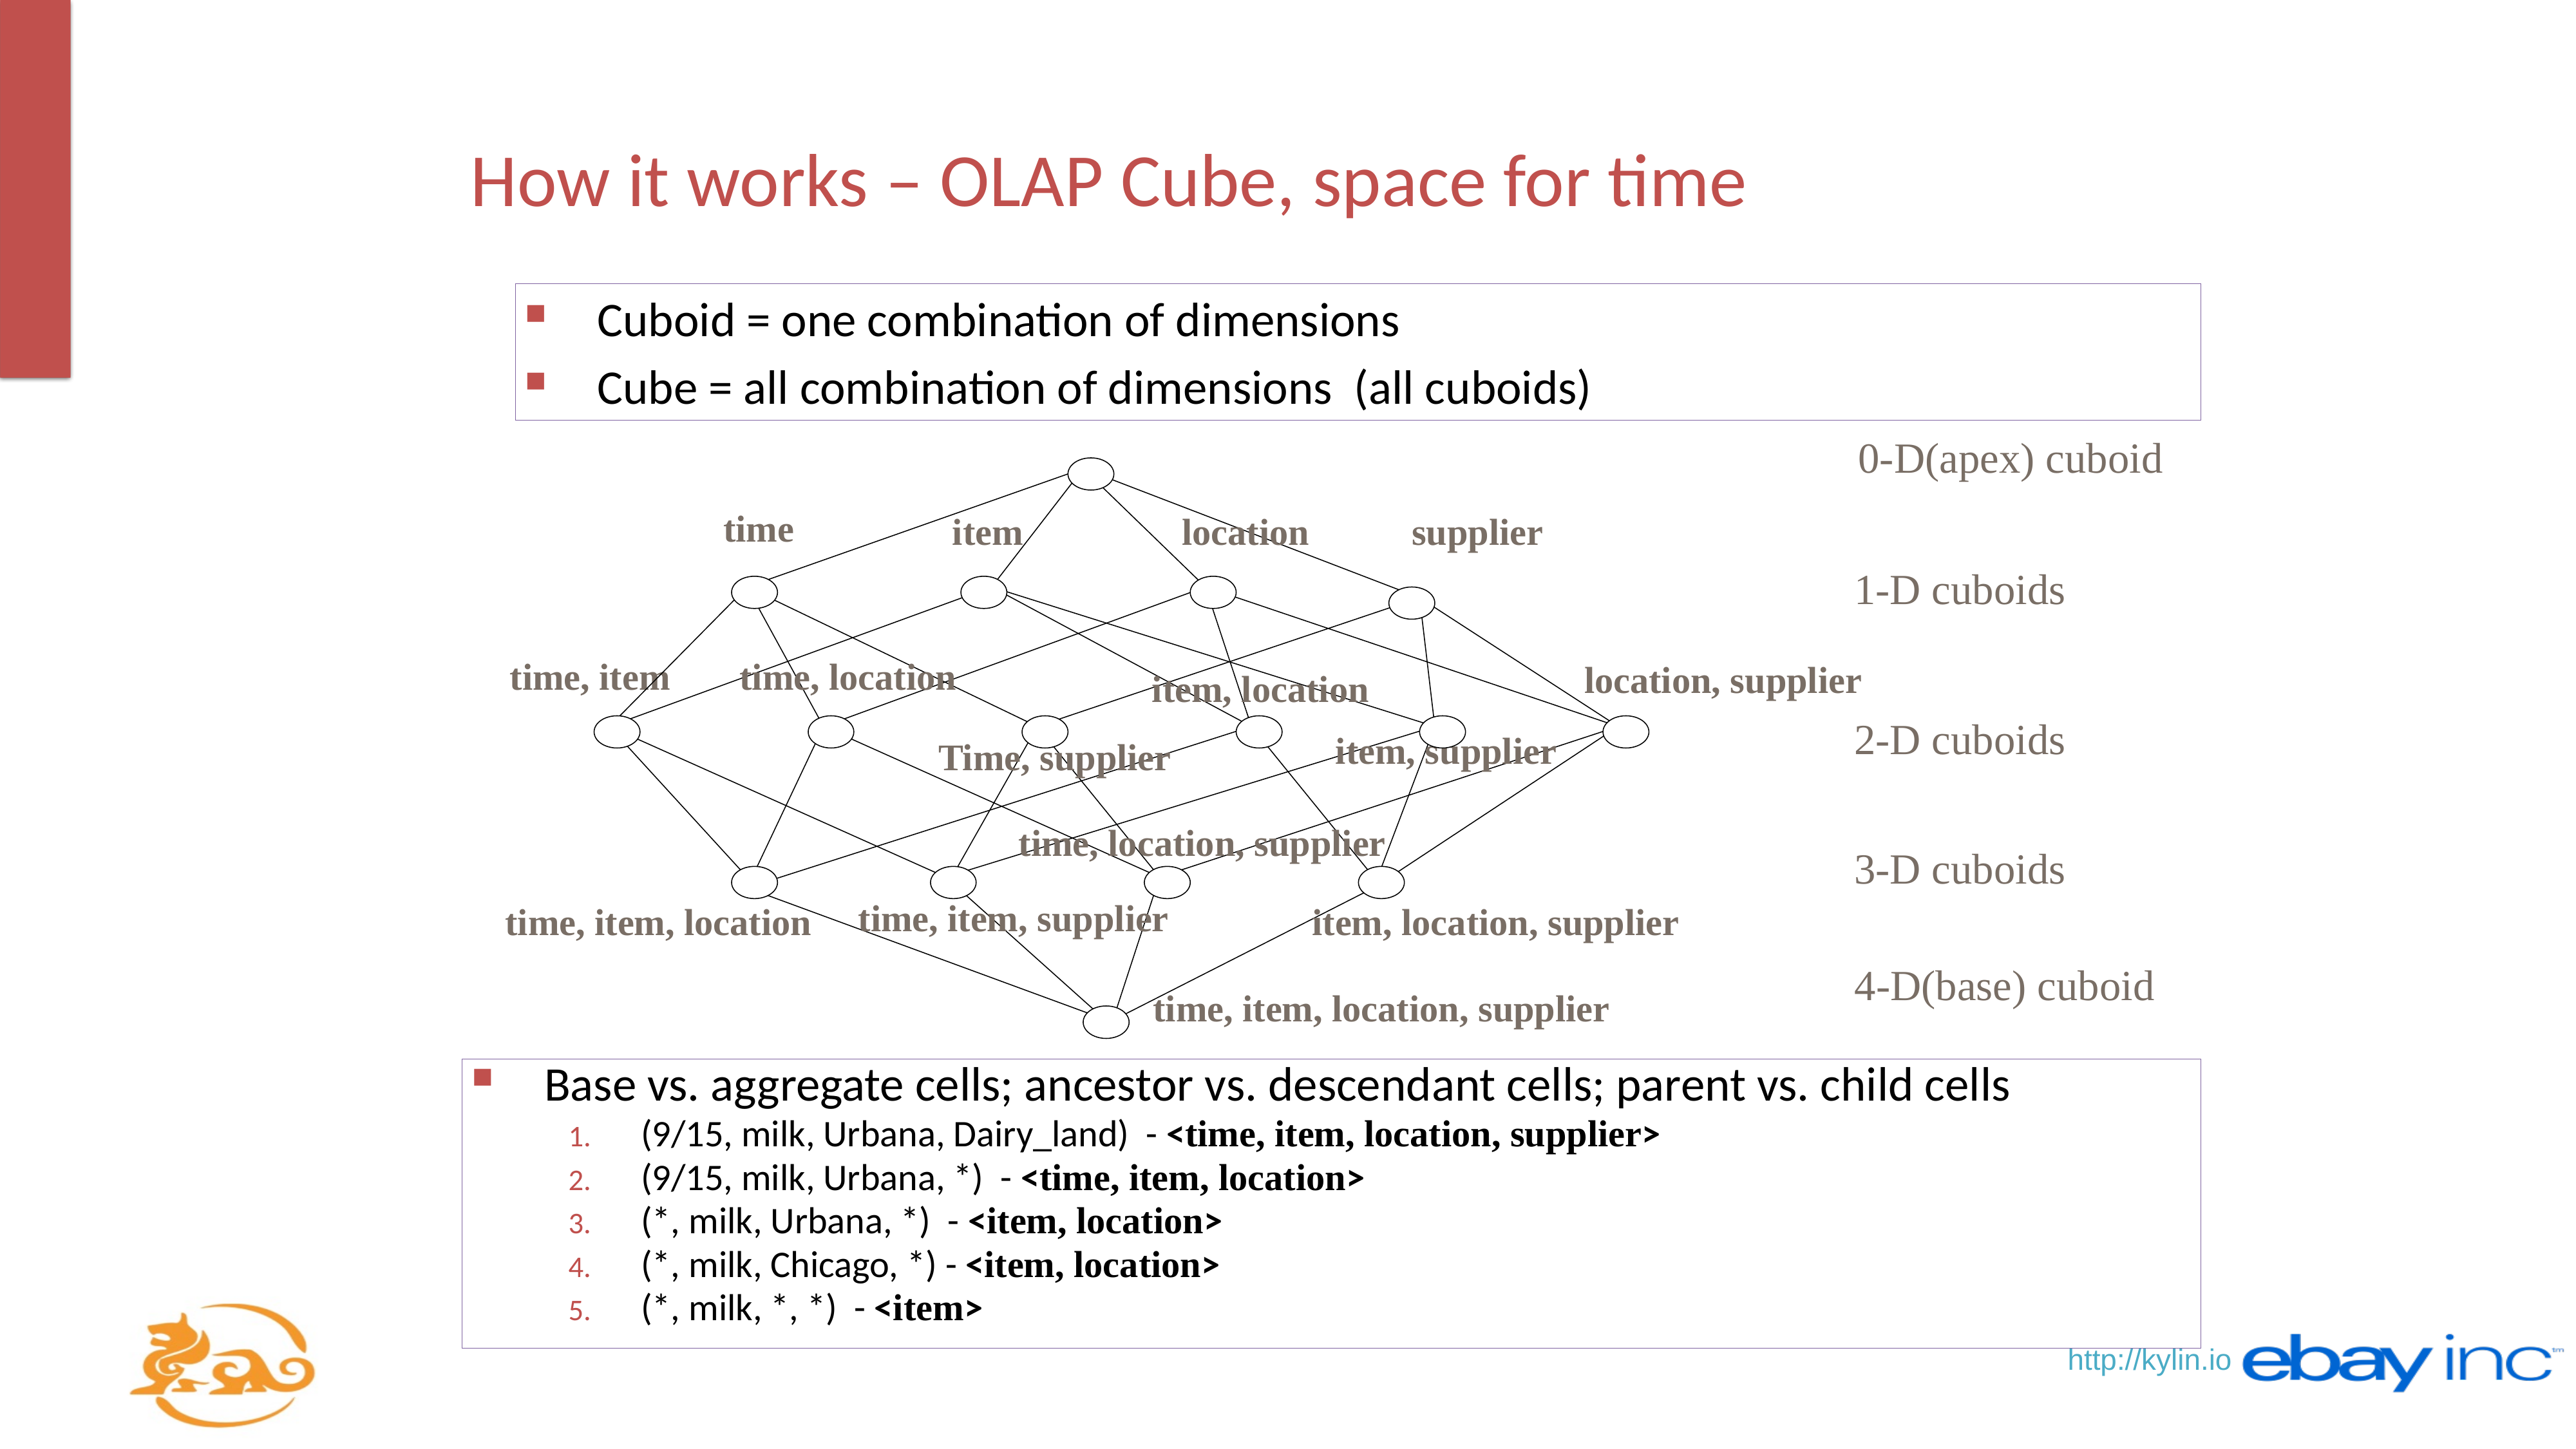

How it works – OLAP Cube, space for time
Cuboid = one combination of dimensions
Cube = all combination of dimensions  (all cuboids)
0-D(apex) cuboid

time
item
location
supplier
1-D cuboids

time, item
time, location
location, supplier
item, location
2-D cuboids

item, supplier

Time, supplier
time, location, supplier
3-D cuboids

time, item, supplier
time, item, location
item, location, supplier
4-D(base) cuboid
time, item, location, supplier

Base vs. aggregate cells; ancestor vs. descendant cells; parent vs. child cells
(9/15, milk, Urbana, Dairy_land)  - <time, item, location, supplier>
(9/15, milk, Urbana, *)  - <time, item, location>
(*, milk, Urbana, *)  - <item, location>
(*, milk, Chicago, *) - <item, location>
(*, milk, *, *)  - <item>